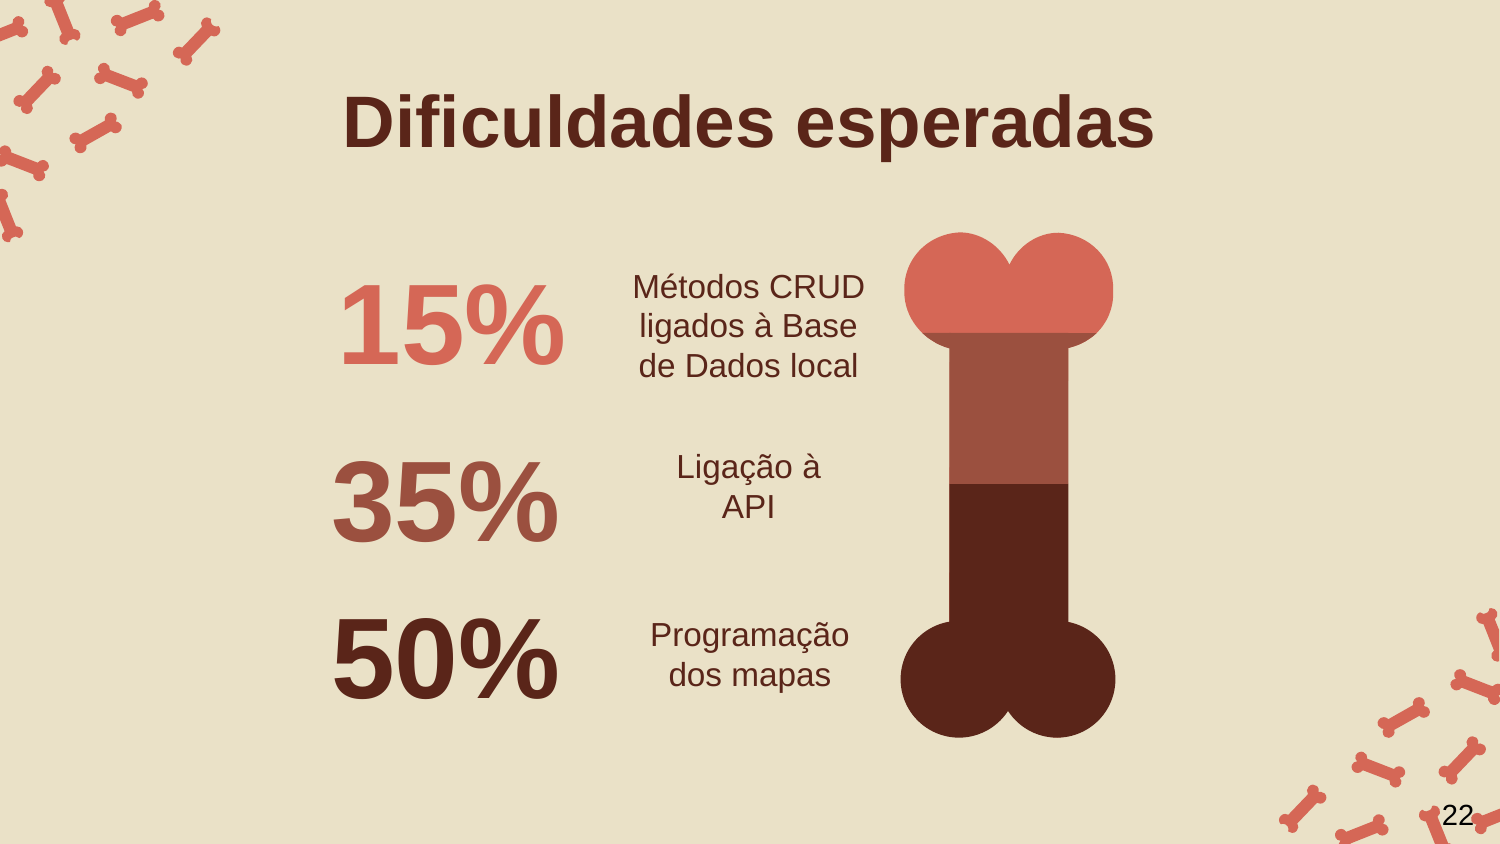

Dificuldades esperadas

Métodos CRUD ligados à Base de Dados local
15%
35%
Ligação à API
# 50%
Programação dos mapas
22